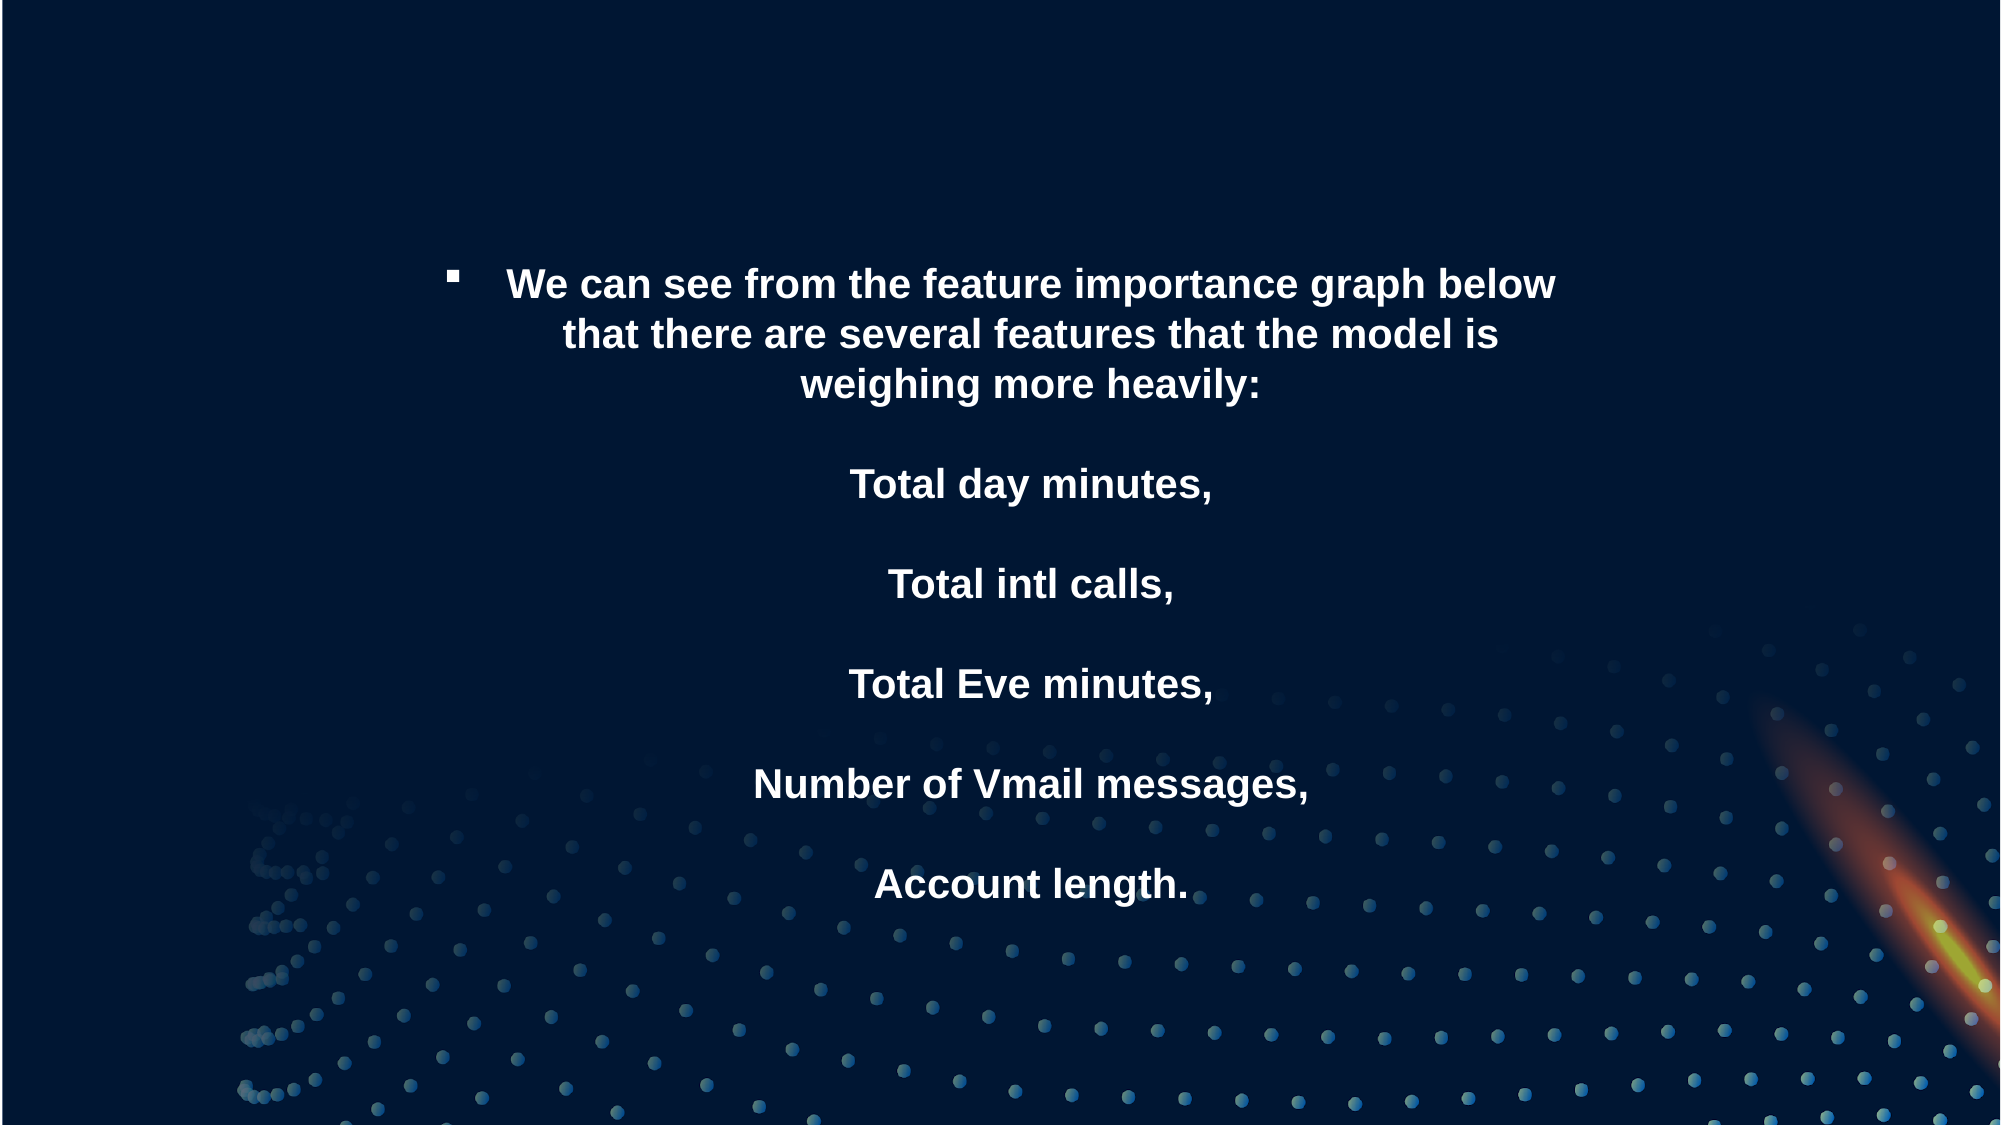

# We can see from the feature importance graph below that there are several features that the model is weighing more heavily: Total day minutes, Total intl calls, Total Eve minutes, Number of Vmail messages, Account length.